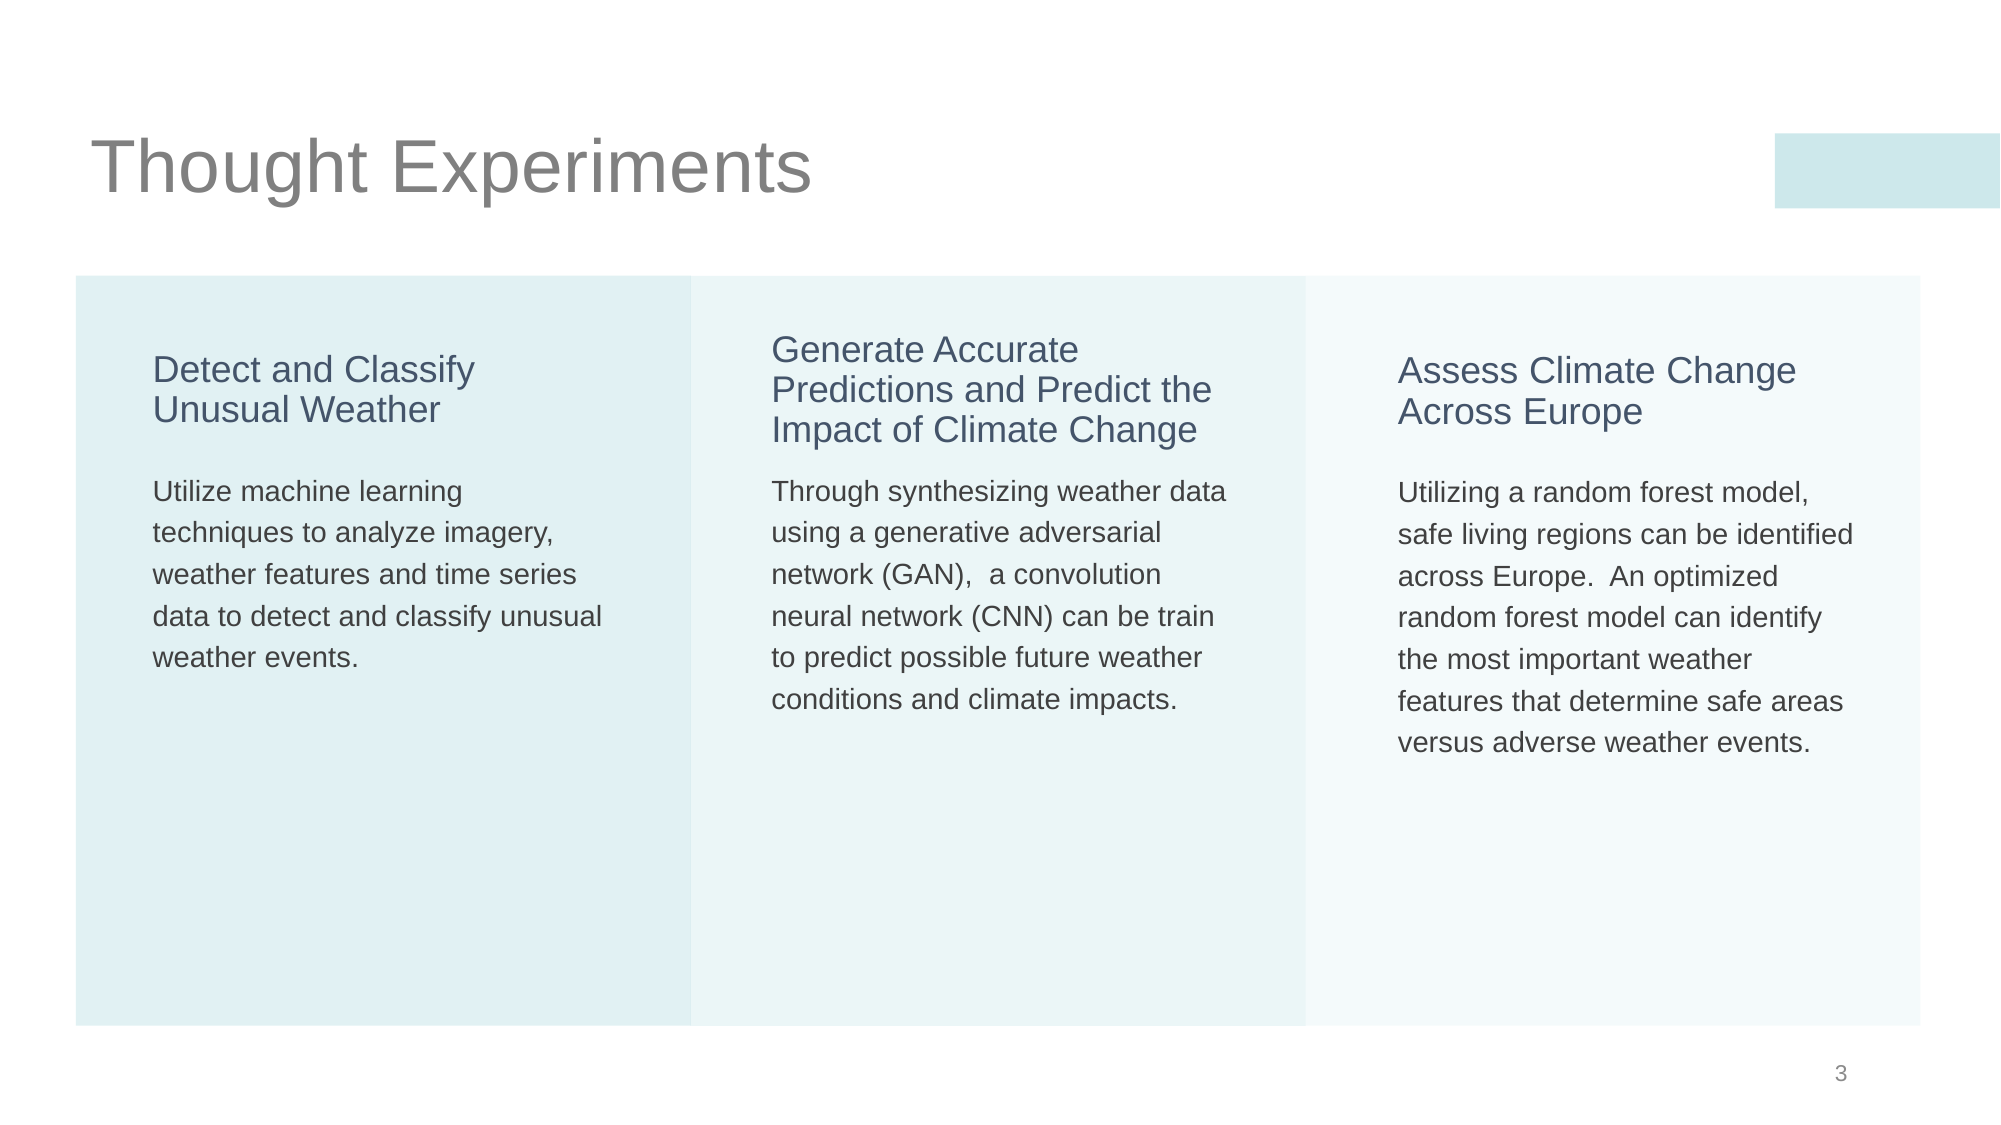

# Thought Experiments
Detect and Classify Unusual Weather
Generate Accurate Predictions and Predict the Impact of Climate Change
Assess Climate Change Across Europe
Utilize machine learning techniques to analyze imagery, weather features and time series data to detect and classify unusual weather events.

Through synthesizing weather data using a generative adversarial network (GAN),  a convolution neural network (CNN) can be train to predict possible future weather conditions and climate impacts.

Utilizing a random forest model, safe living regions can be identified across Europe.  An optimized random forest model can identify the most important weather features that determine safe areas versus adverse weather events.
3